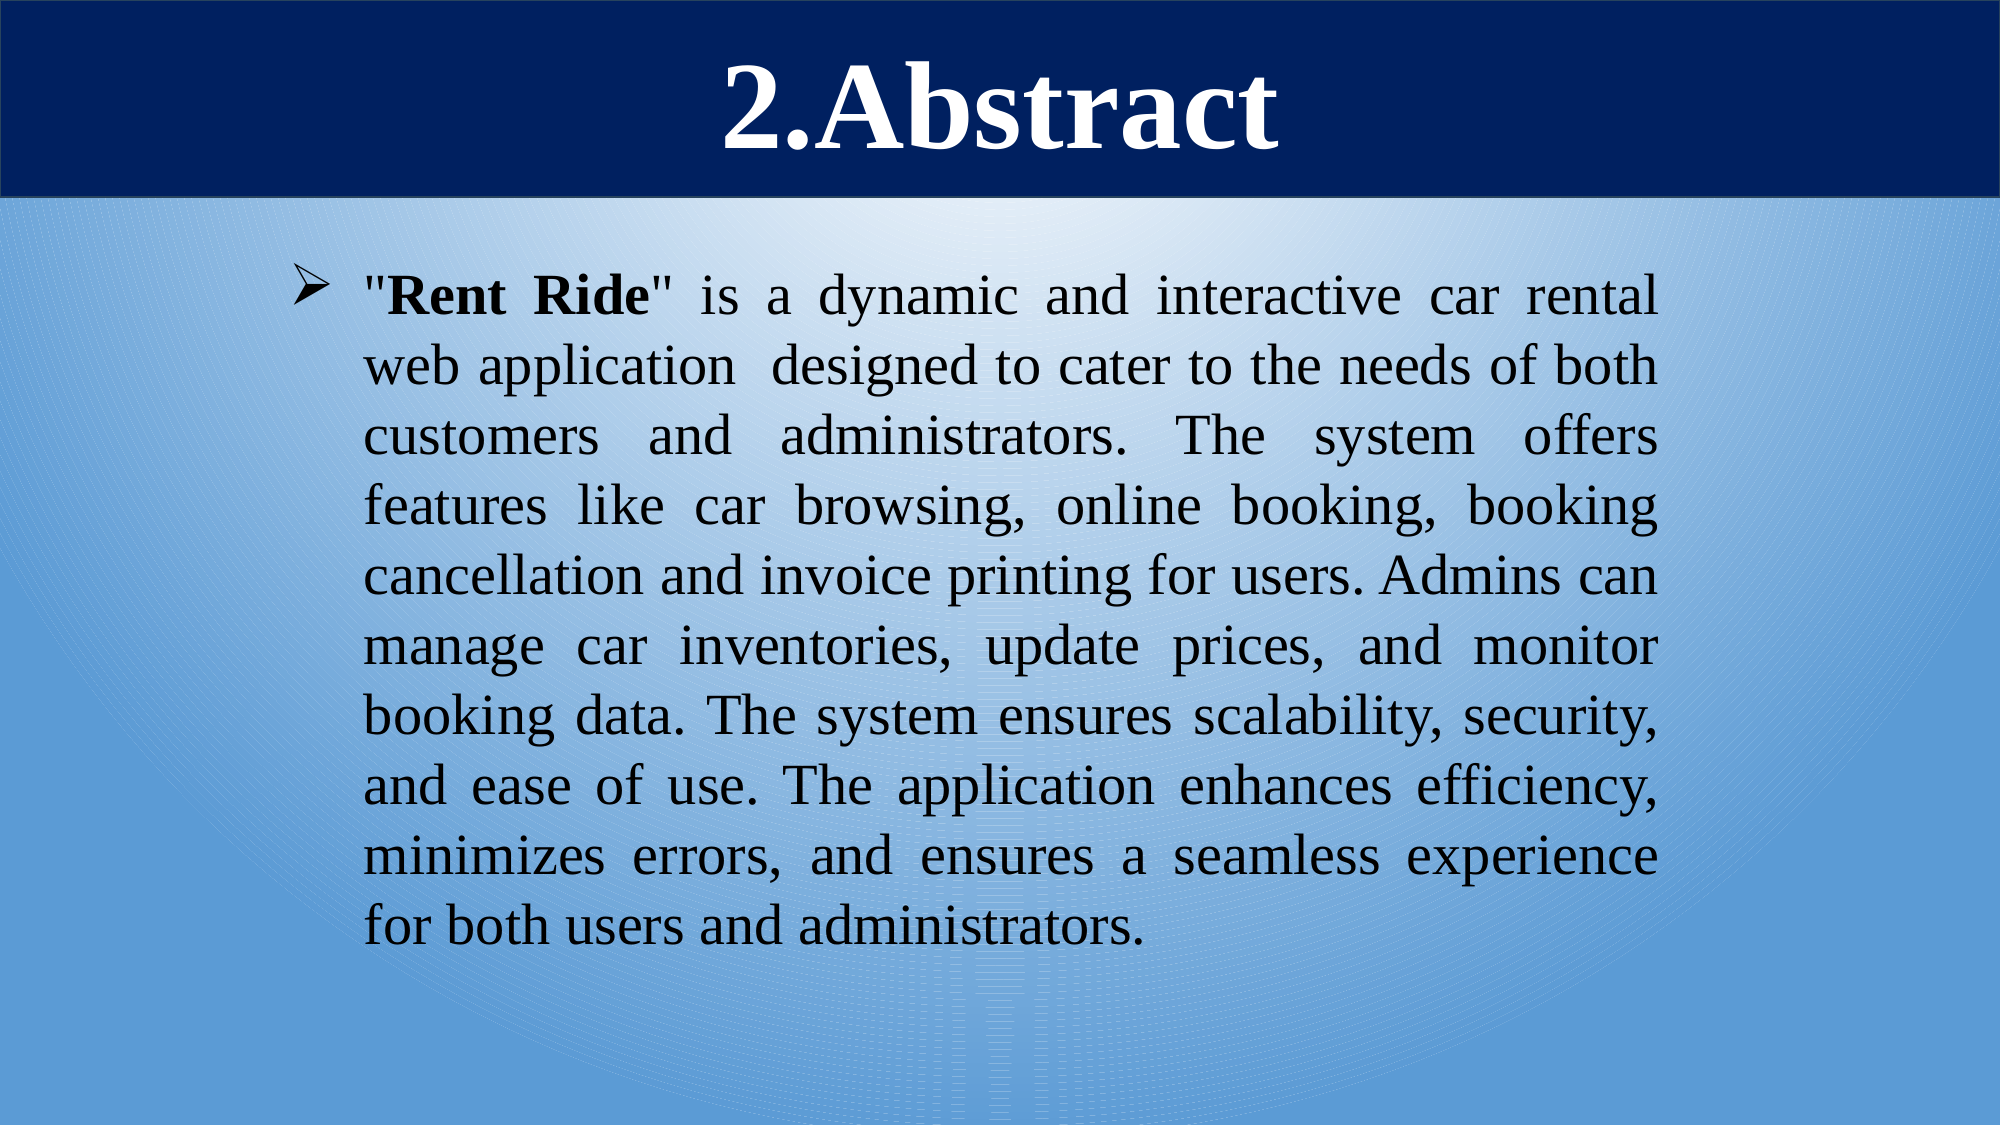

2.Abstract
"Rent Ride" is a dynamic and interactive car rental web application  designed to cater to the needs of both customers and administrators. The system offers features like car browsing, online booking, booking cancellation and invoice printing for users. Admins can manage car inventories, update prices, and monitor booking data. The system ensures scalability, security, and ease of use. The application enhances efficiency, minimizes errors, and ensures a seamless experience for both users and administrators.